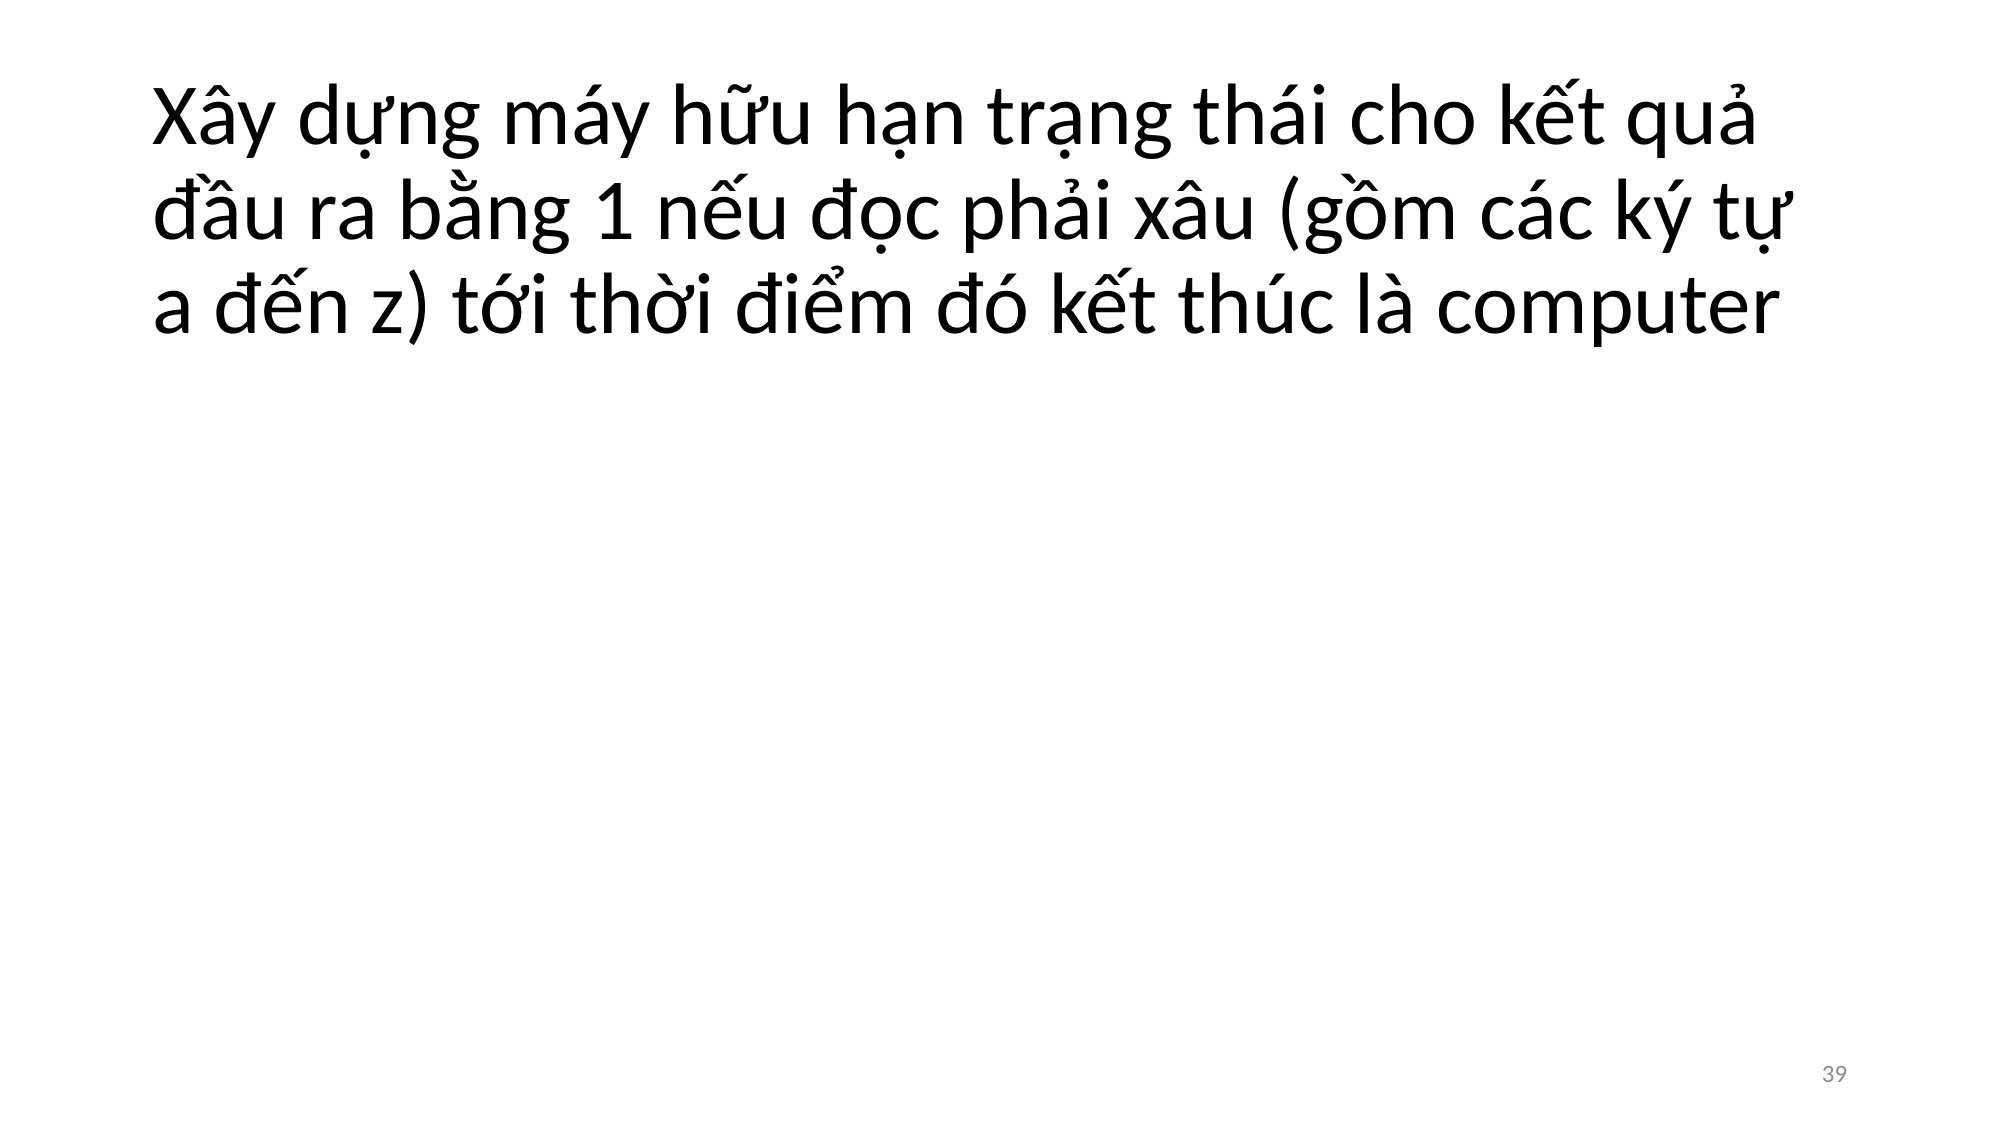

# Xây dựng máy hữu hạn trạng thái cho kết quả đầu ra bằng 1 nếu đọc phải xâu (gồm các ký tự a đến z) tới thời điểm đó kết thúc là computer
39